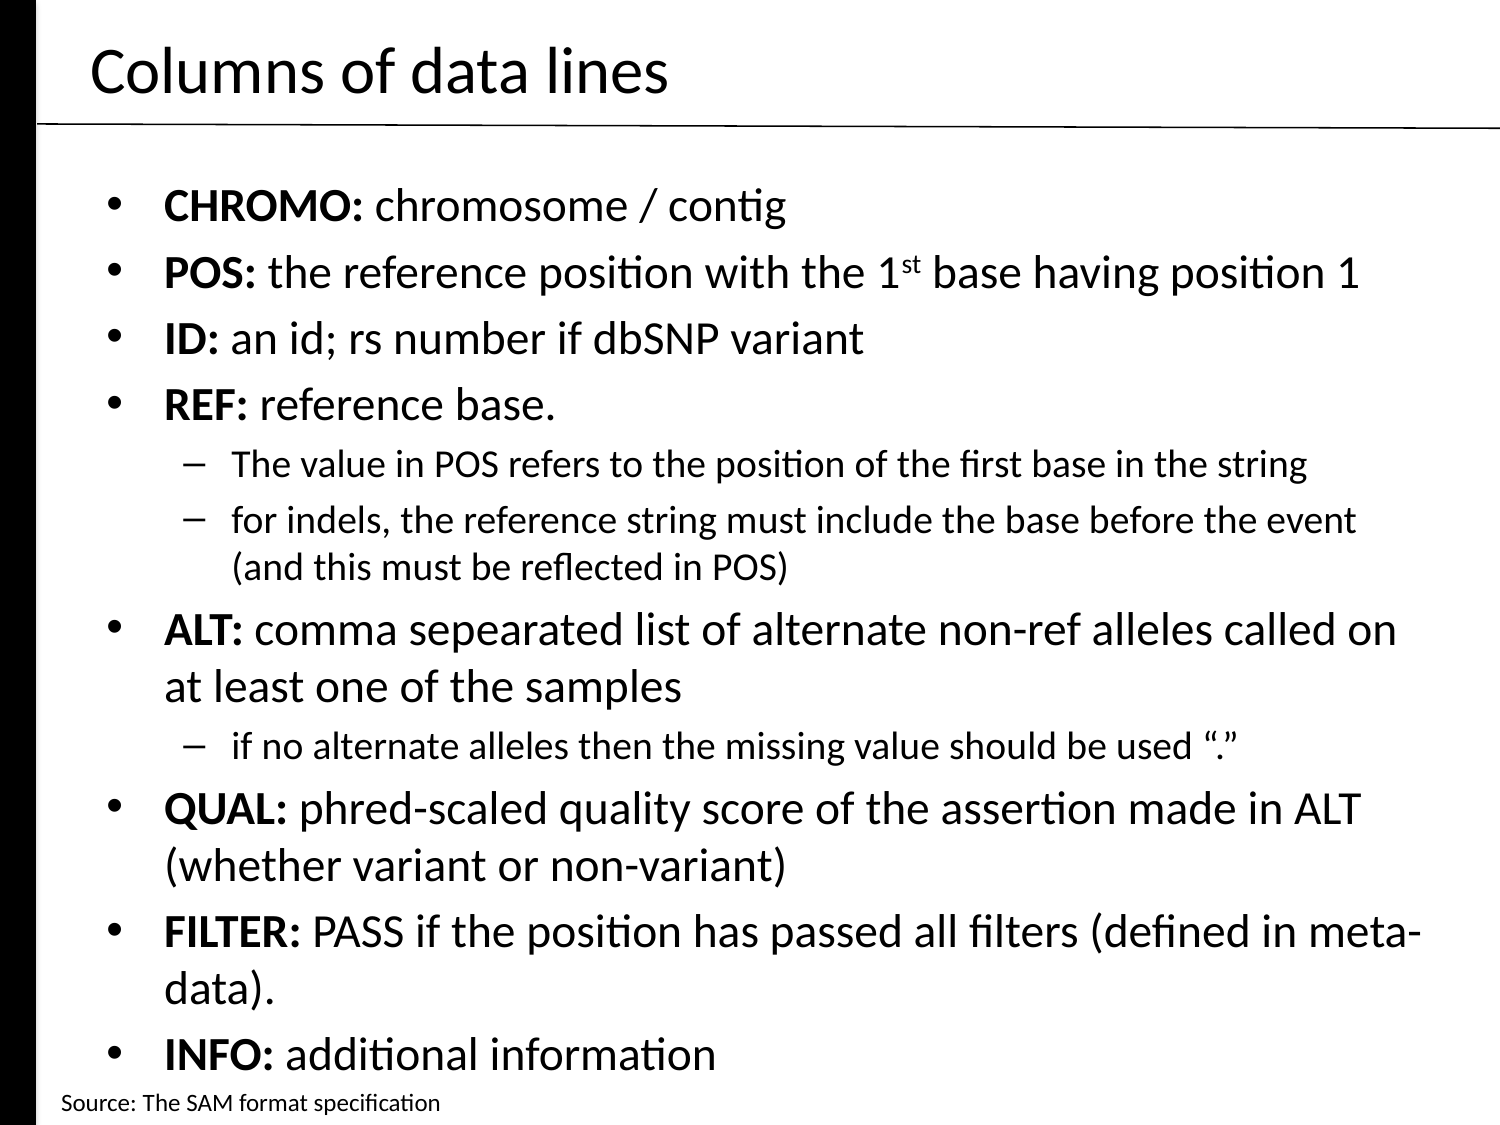

# Columns of data lines
CHROMO: chromosome / contig
POS: the reference position with the 1st base having position 1
ID: an id; rs number if dbSNP variant
REF: reference base.
The value in POS refers to the position of the first base in the string
for indels, the reference string must include the base before the event (and this must be reflected in POS)
ALT: comma sepearated list of alternate non-ref alleles called on at least one of the samples
if no alternate alleles then the missing value should be used “.”
QUAL: phred-scaled quality score of the assertion made in ALT (whether variant or non-variant)
FILTER: PASS if the position has passed all filters (defined in meta-data).
INFO: additional information
Source: The SAM format specification